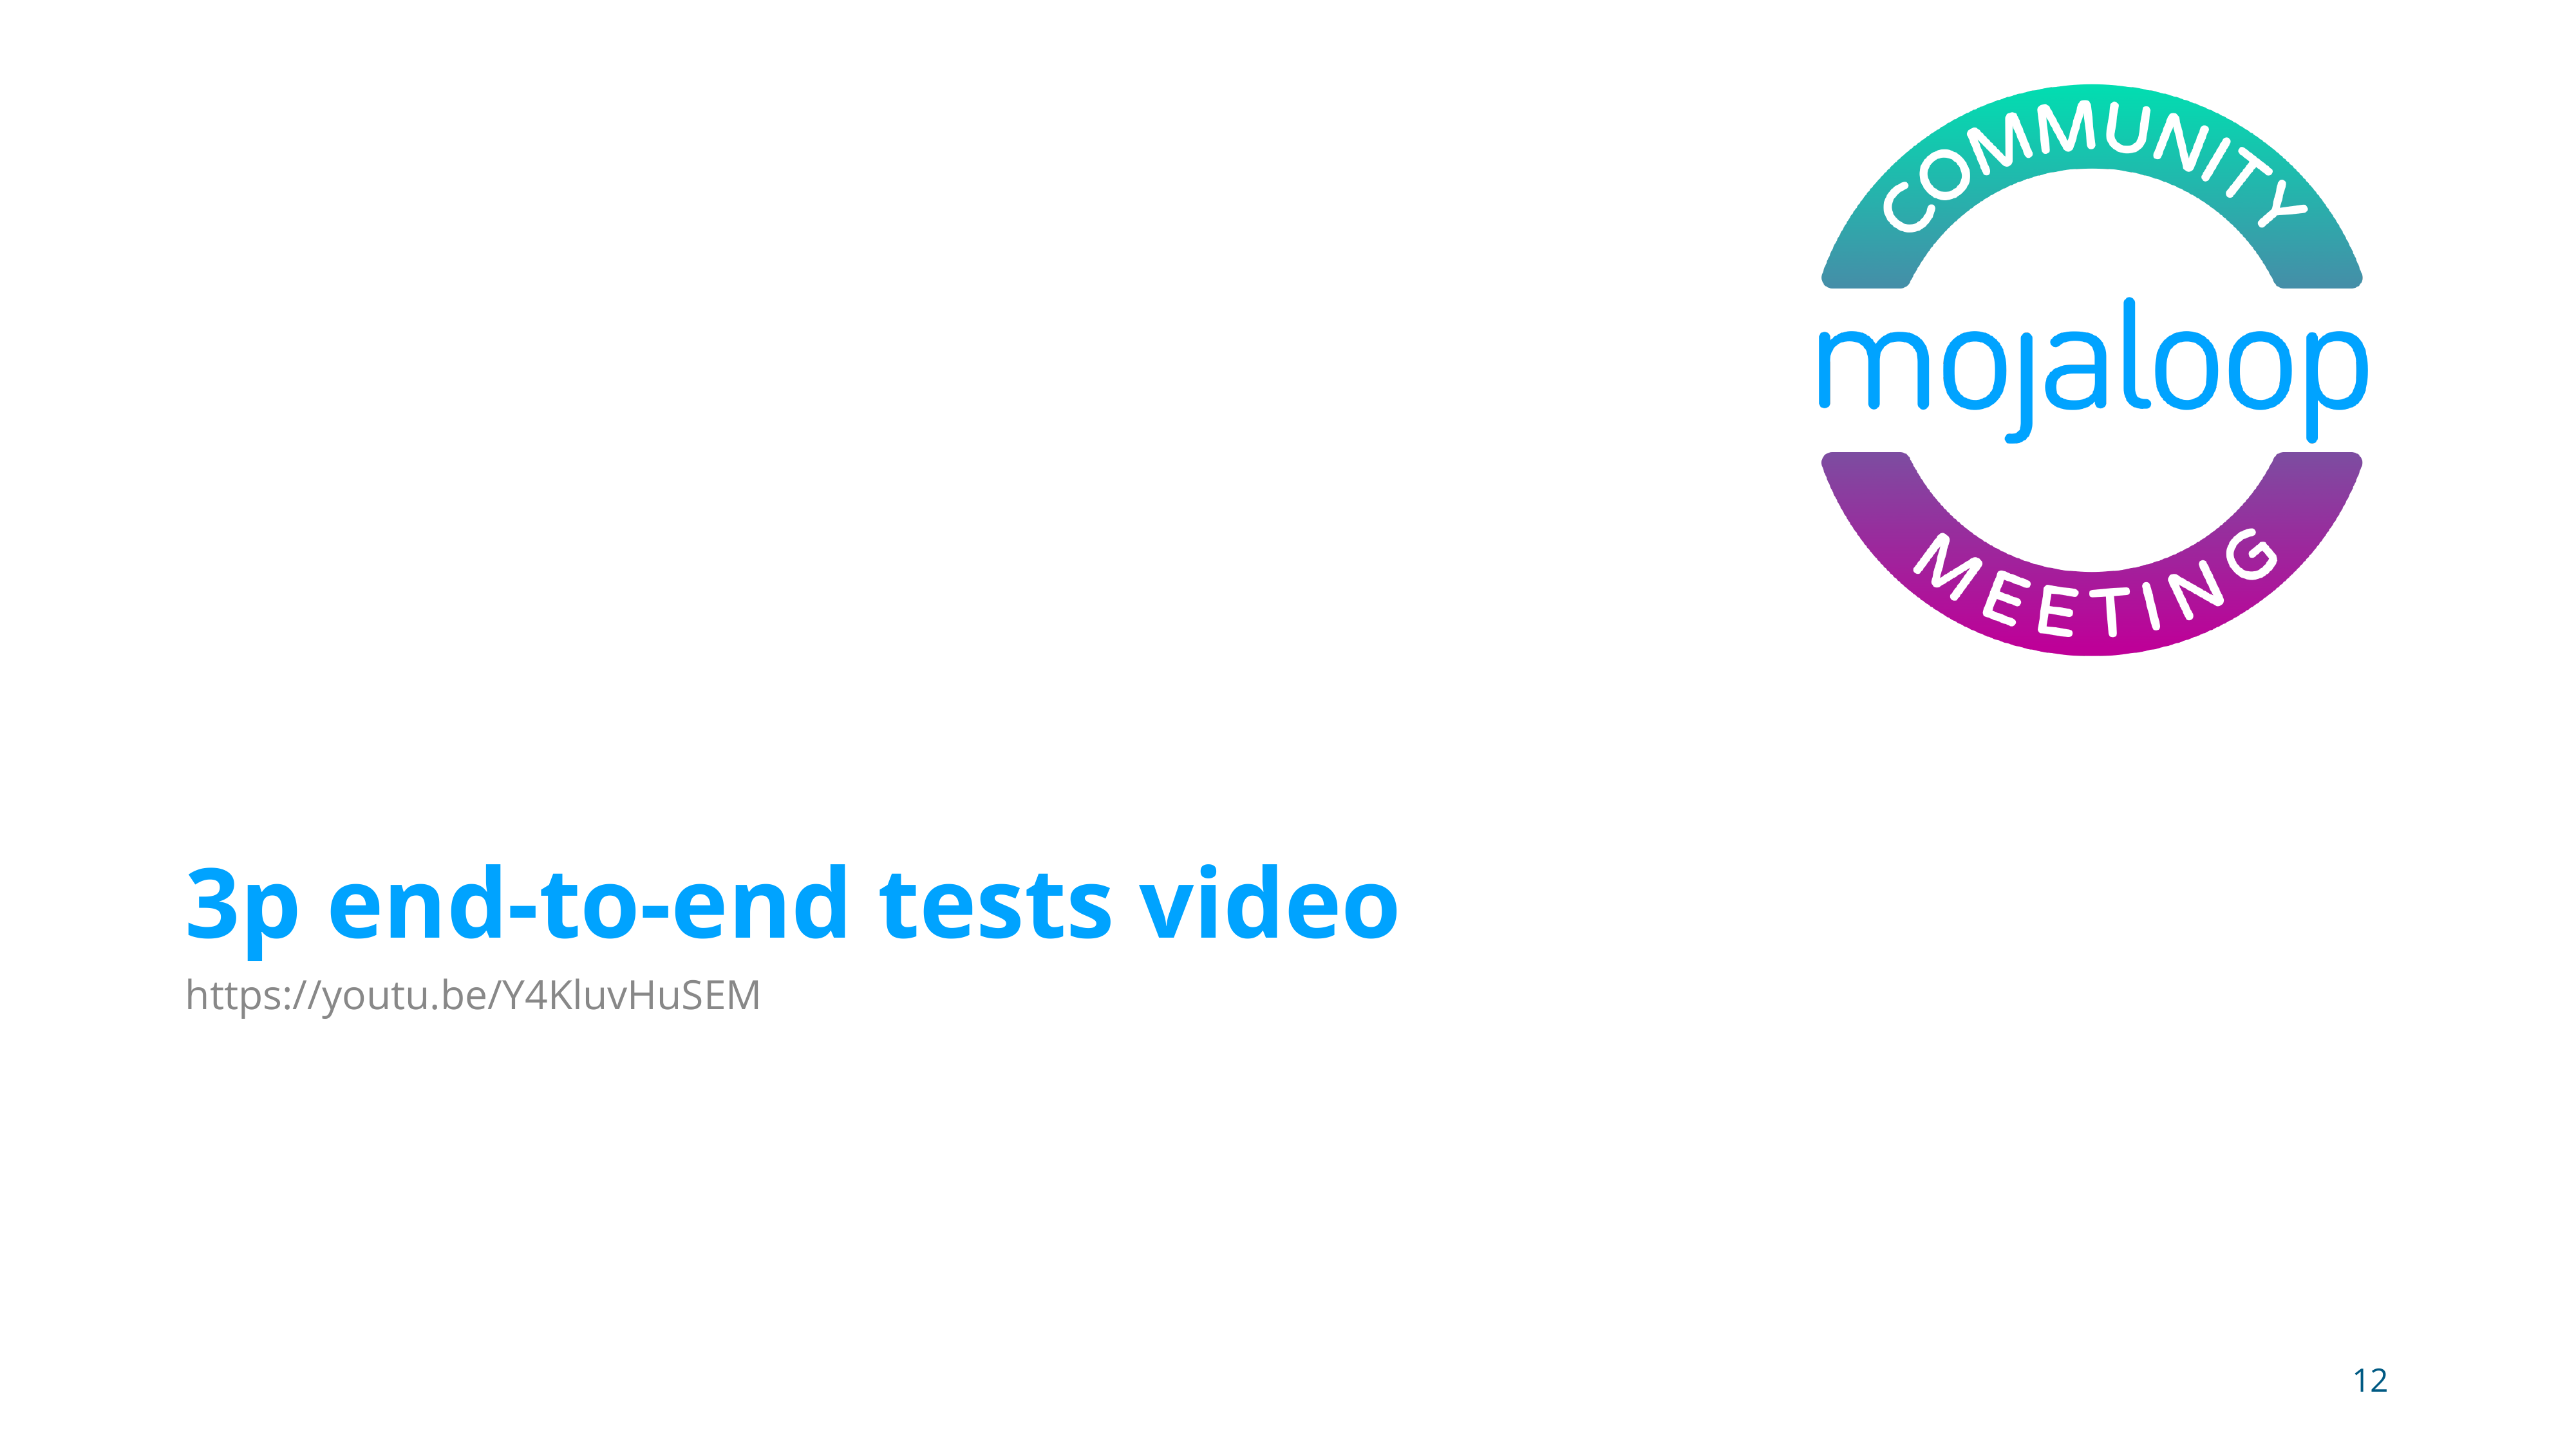

# 3p end-to-end tests video
https://youtu.be/Y4KluvHuSEM
12